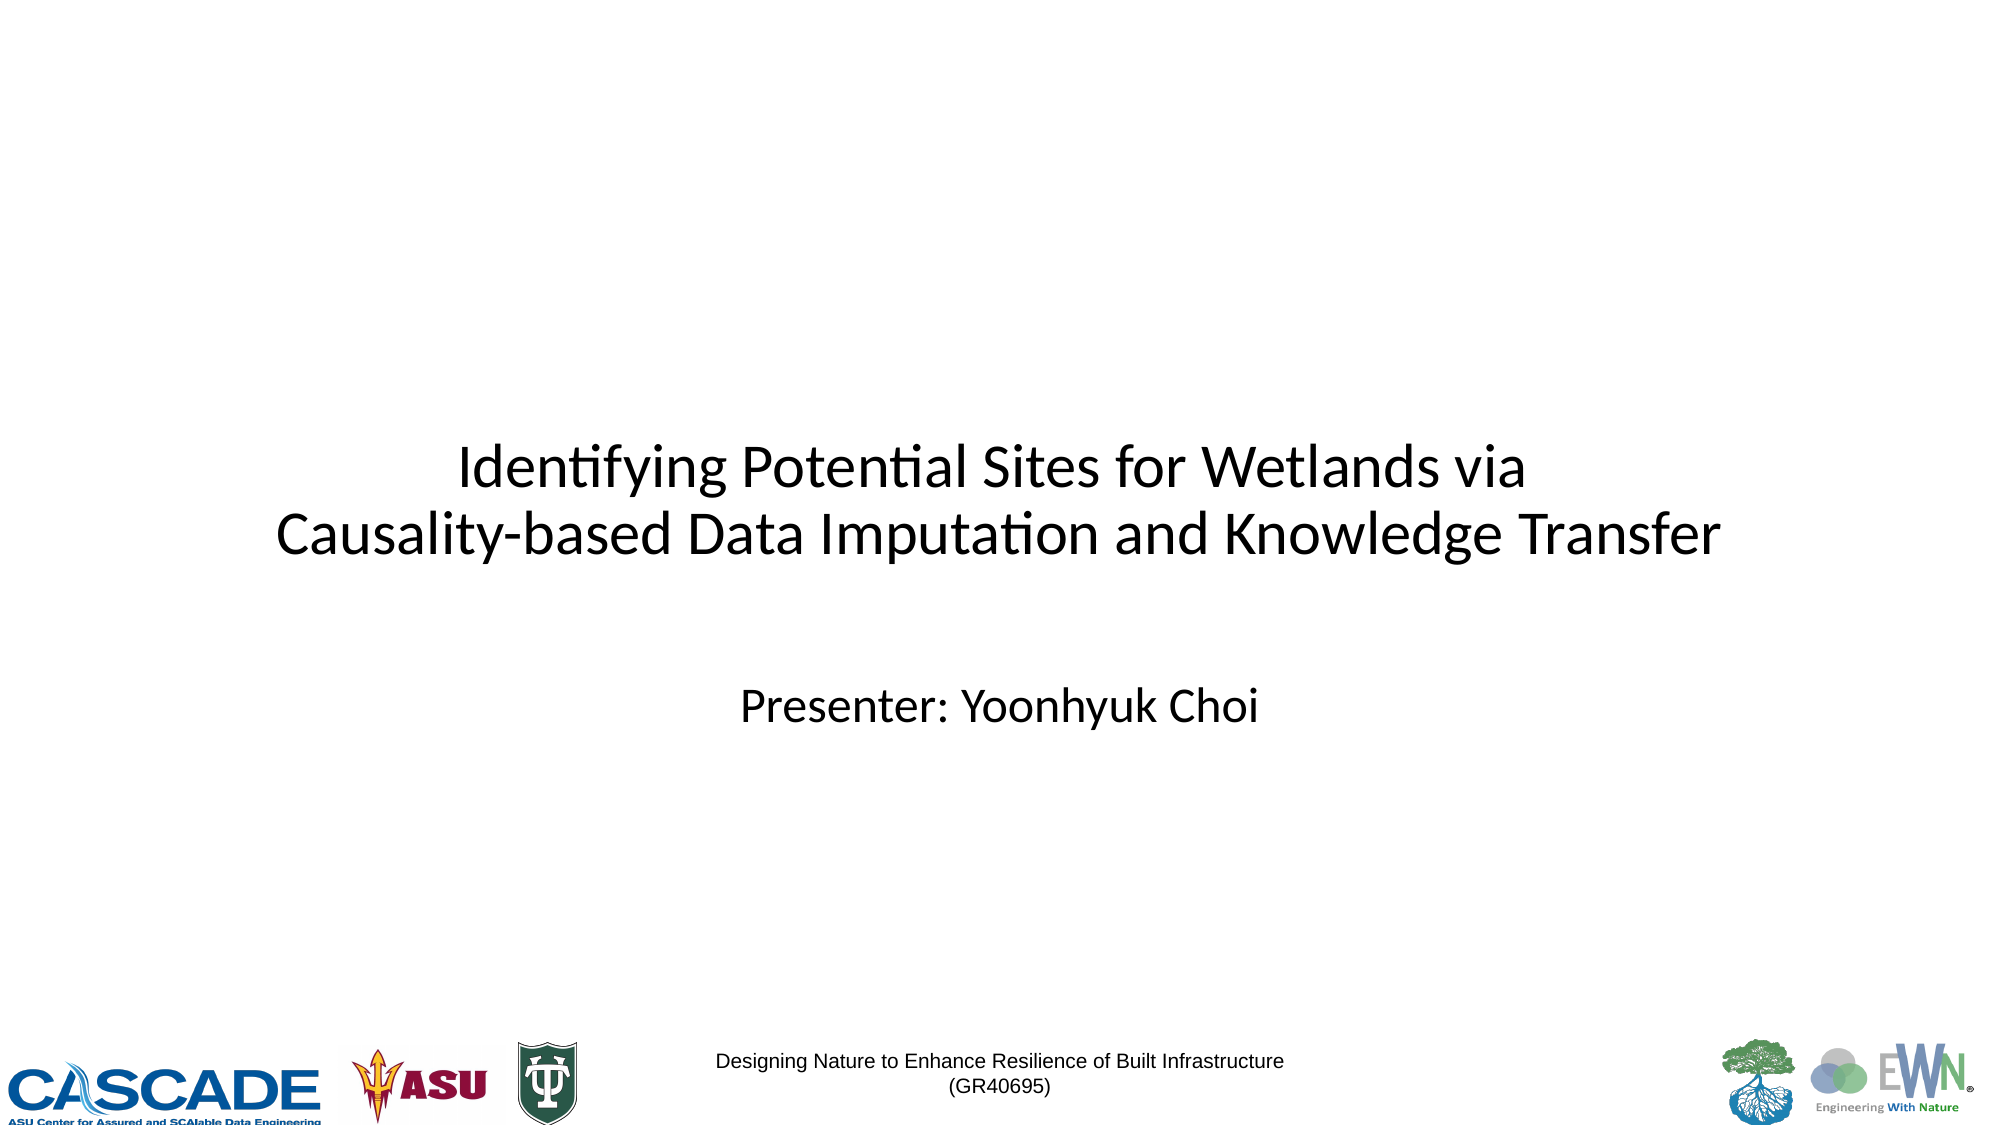

# Identifying Potential Sites for Wetlands via Causality-based Data Imputation and Knowledge Transfer

Presenter: Yoonhyuk Choi
Designing Nature to Enhance Resilience of Built Infrastructure
(GR40695)